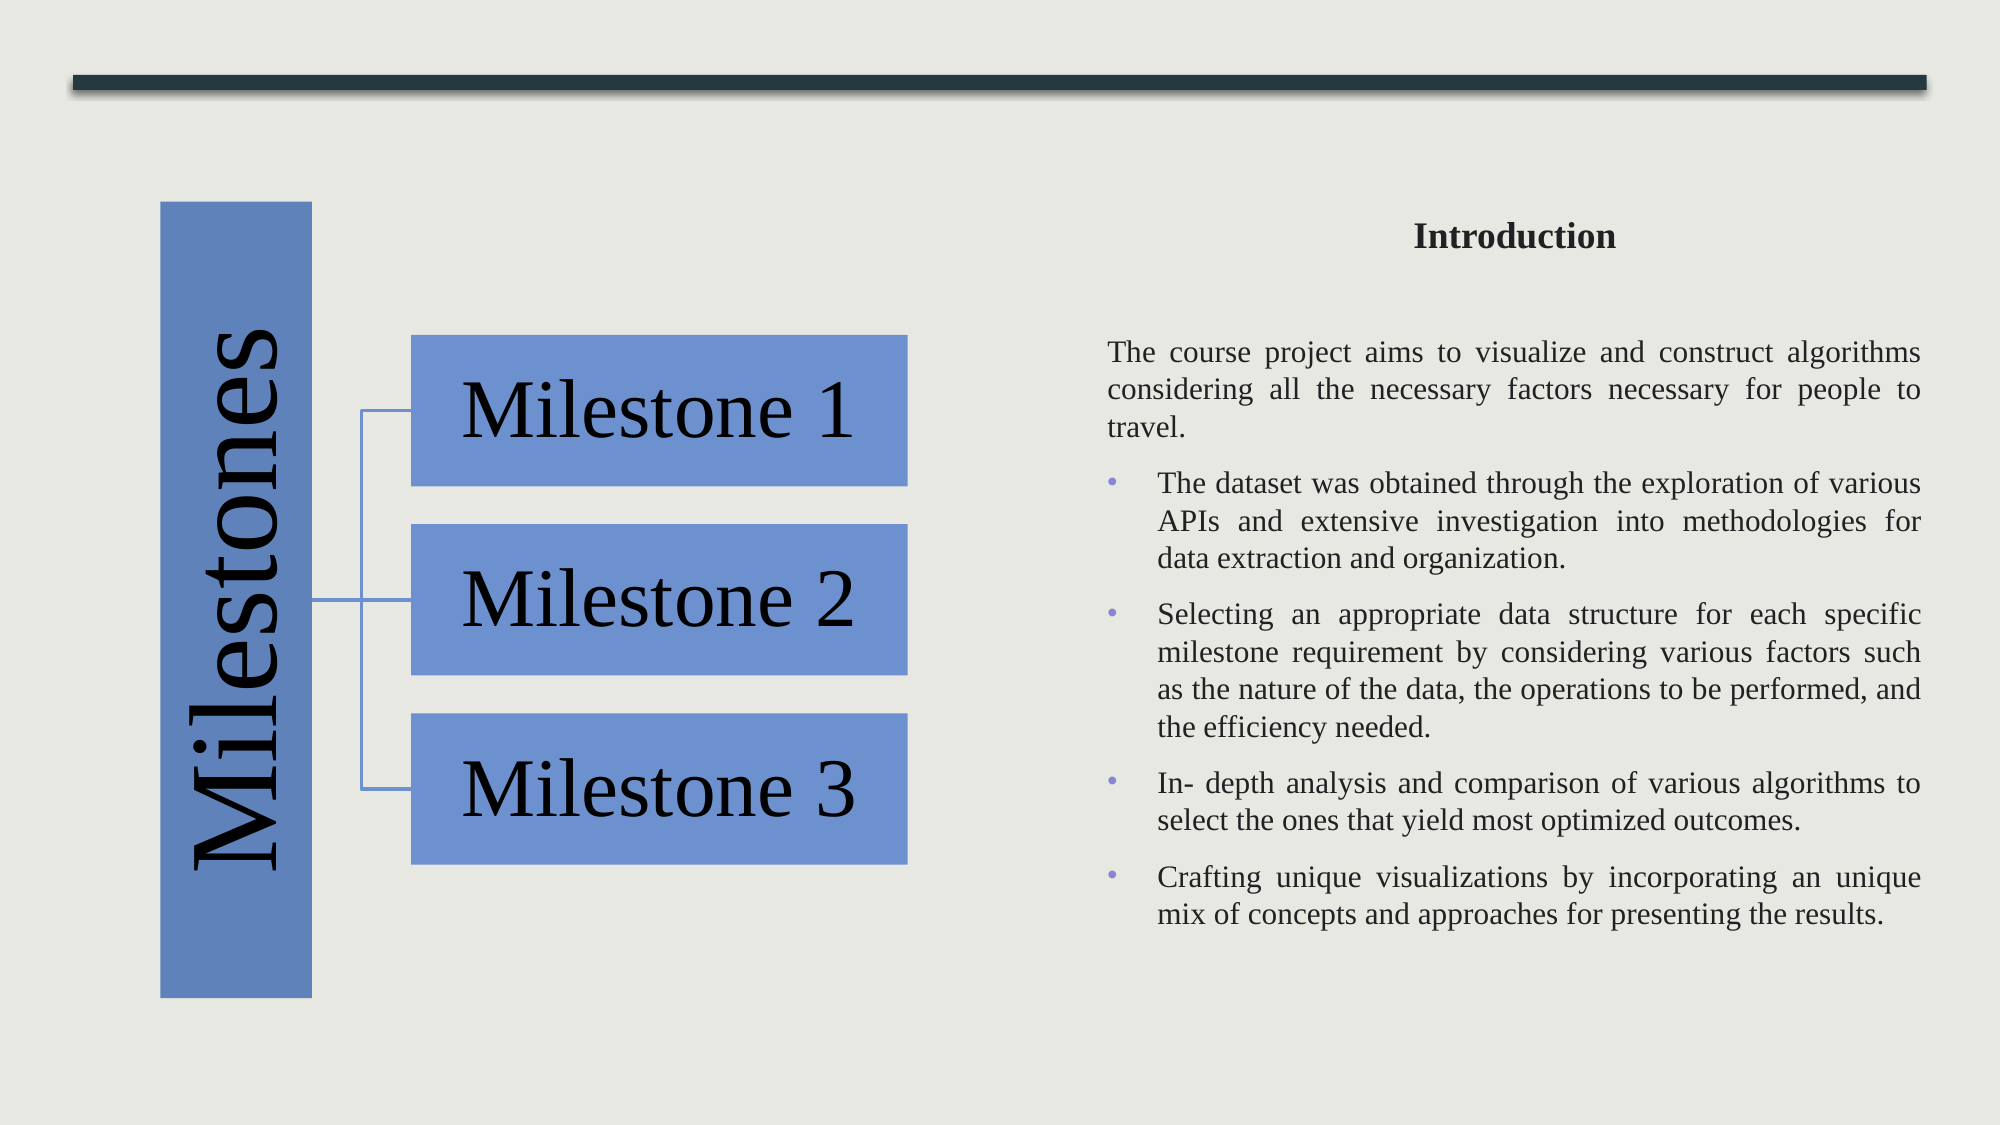

Introduction

The course project aims to visualize and construct algorithms considering all the necessary factors necessary for people to travel.
The dataset was obtained through the exploration of various APIs and extensive investigation into methodologies for data extraction and organization.
Selecting an appropriate data structure for each specific milestone requirement by considering various factors such as the nature of the data, the operations to be performed, and the efficiency needed.
In- depth analysis and comparison of various algorithms to select the ones that yield most optimized outcomes.
Crafting unique visualizations by incorporating an unique mix of concepts and approaches for presenting the results.

Milestones
Milestone 1
Milestone 2
Milestone 3